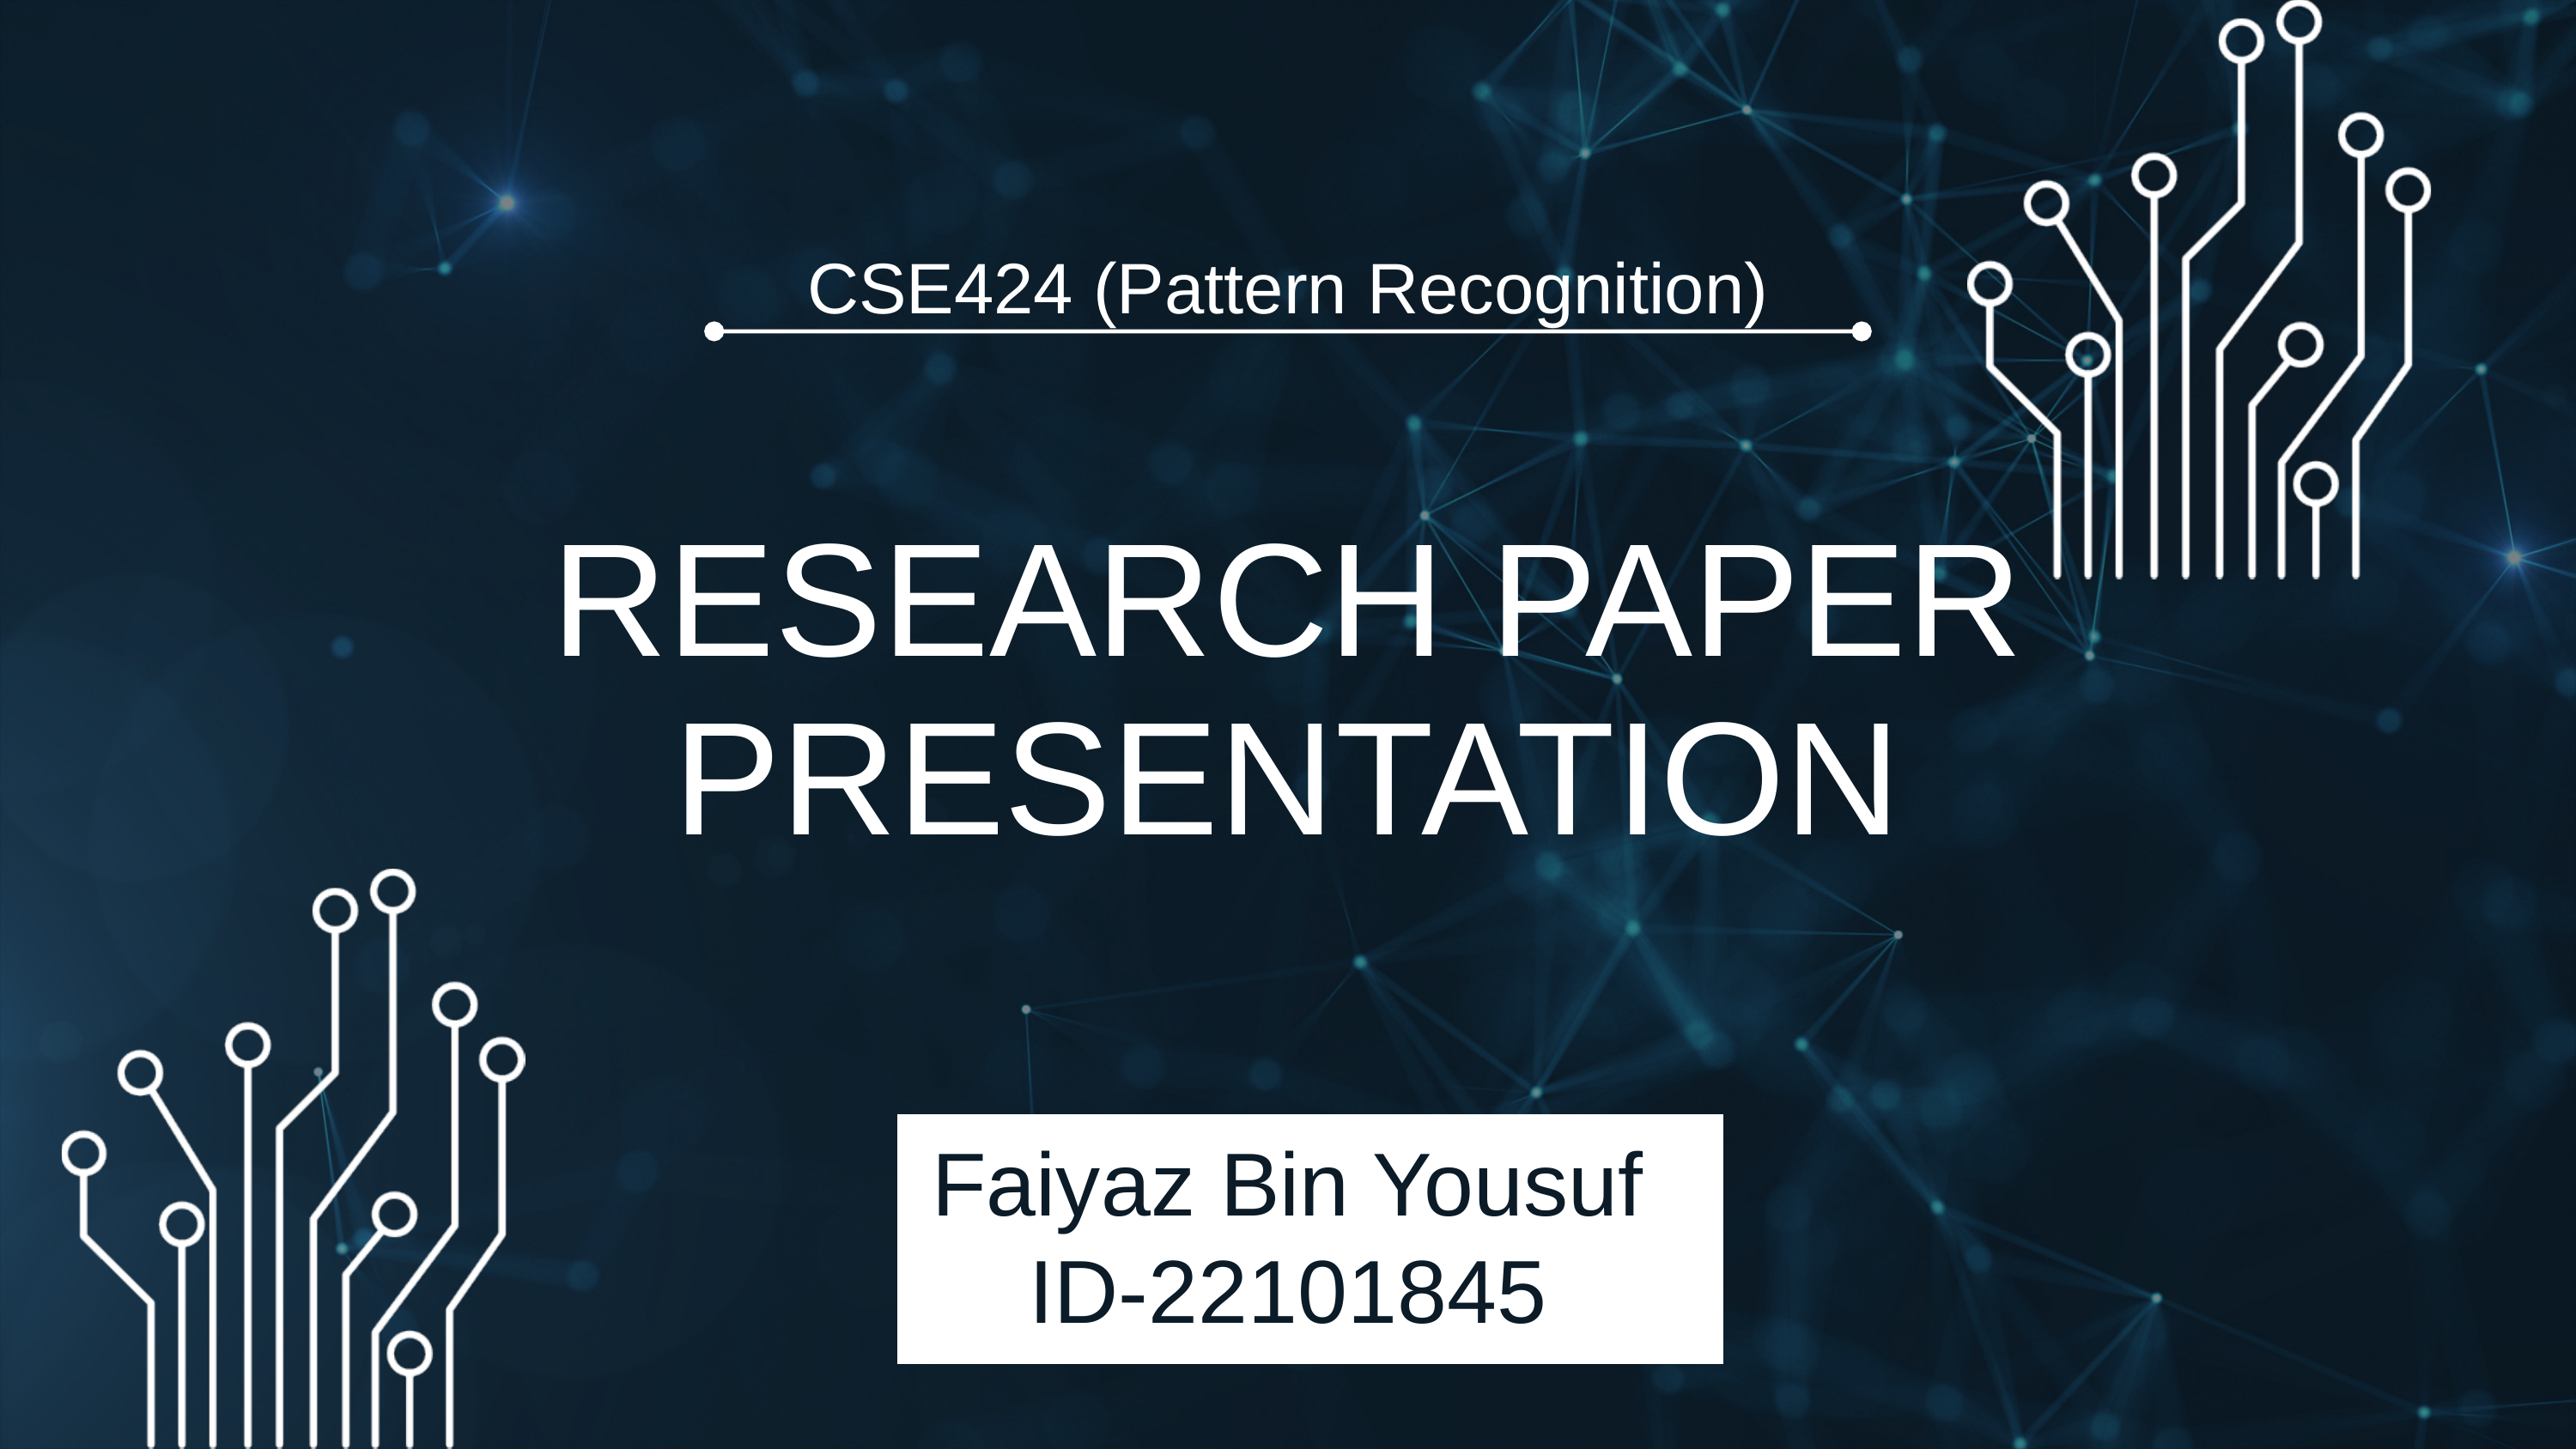

CSE424 (Pattern Recognition)

RESEARCH PAPER PRESENTATION

Faiyaz Bin Yousuf
ID-22101845